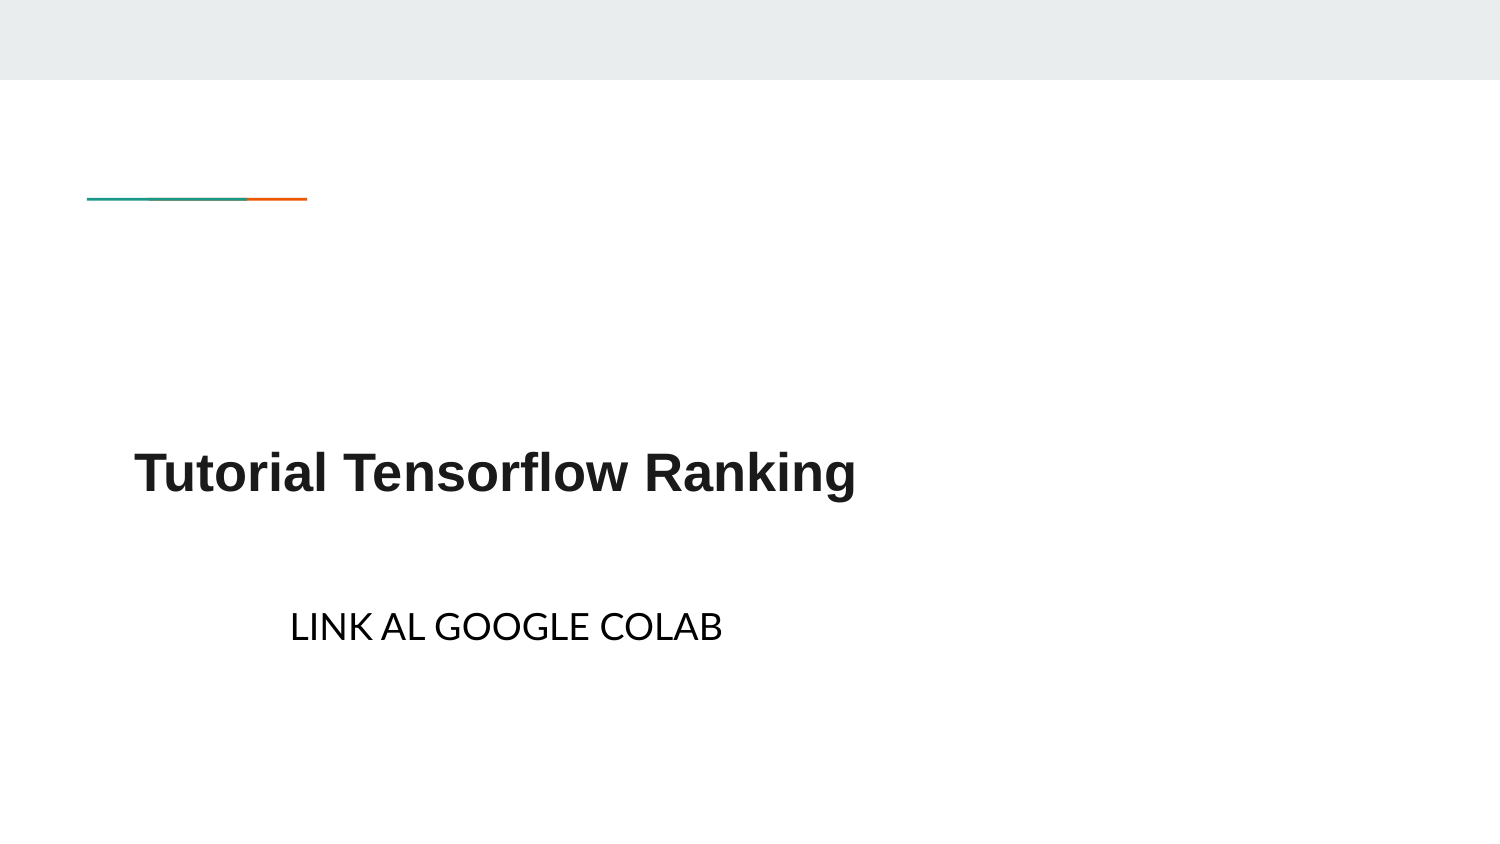

# Tutorial Tensorflow Ranking
LINK AL GOOGLE COLAB